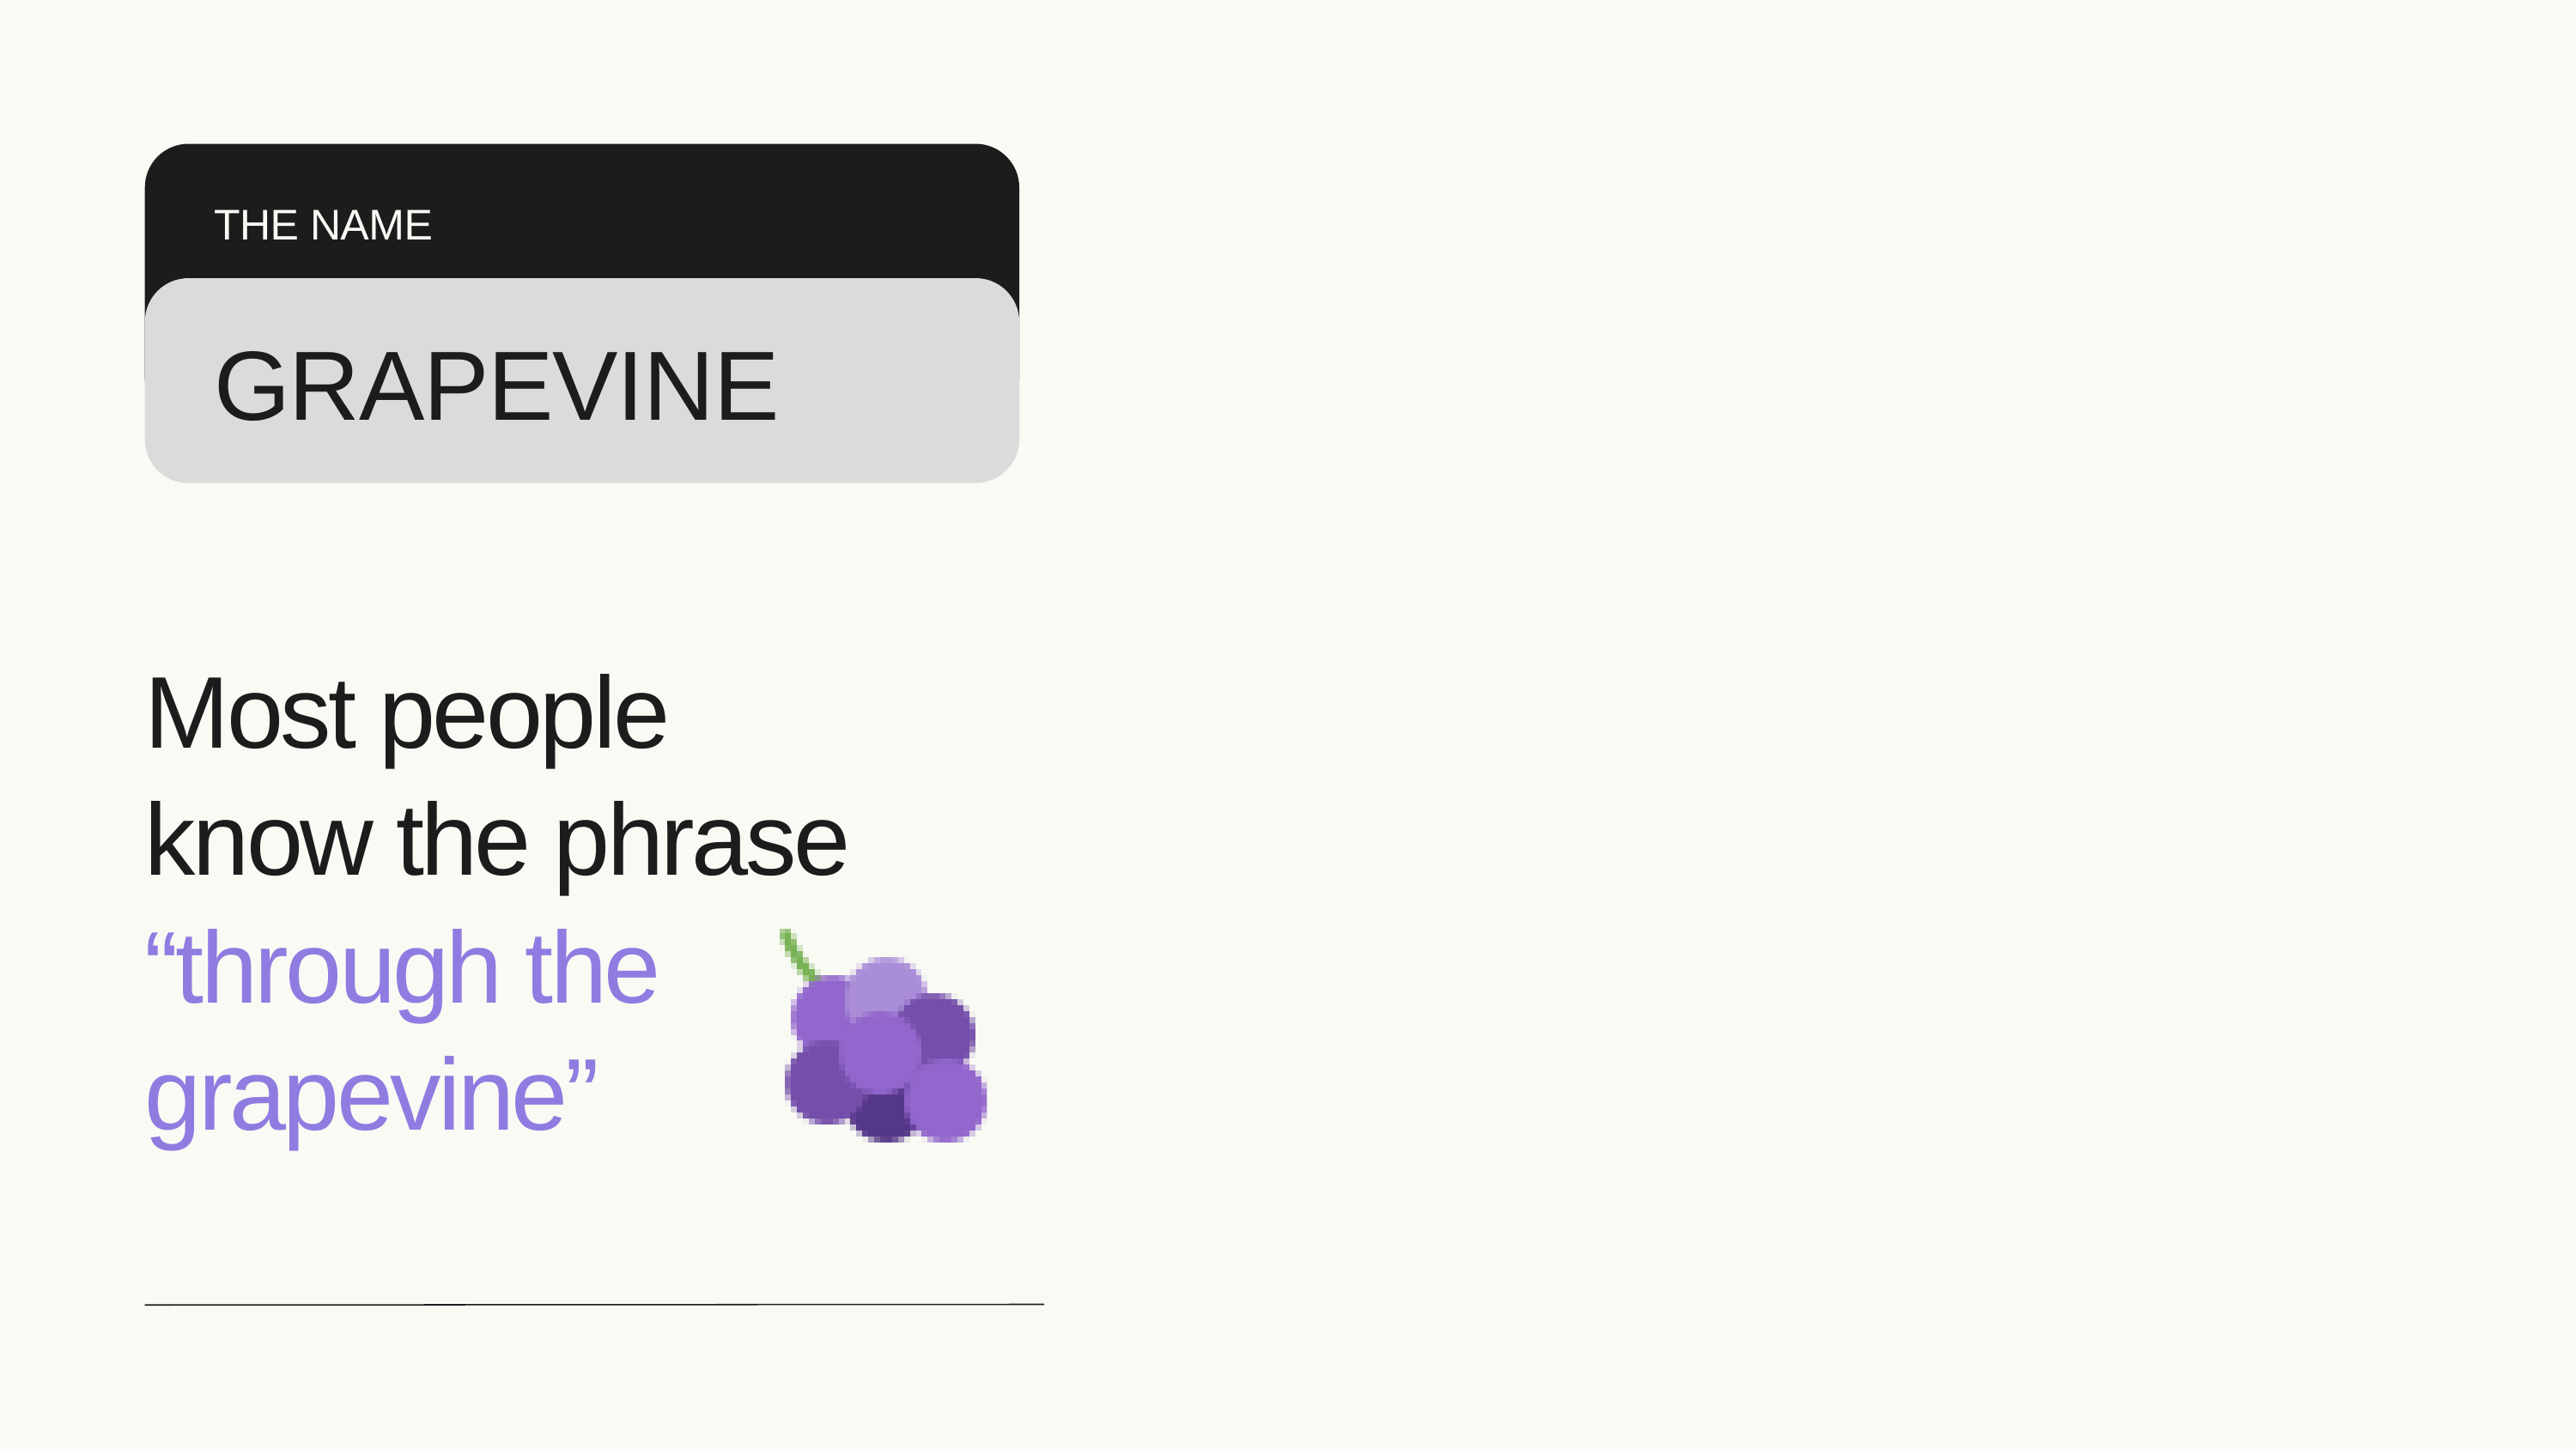

THE NAME

GRAPEVINE
Most people
know the phrase “through the grapevine”